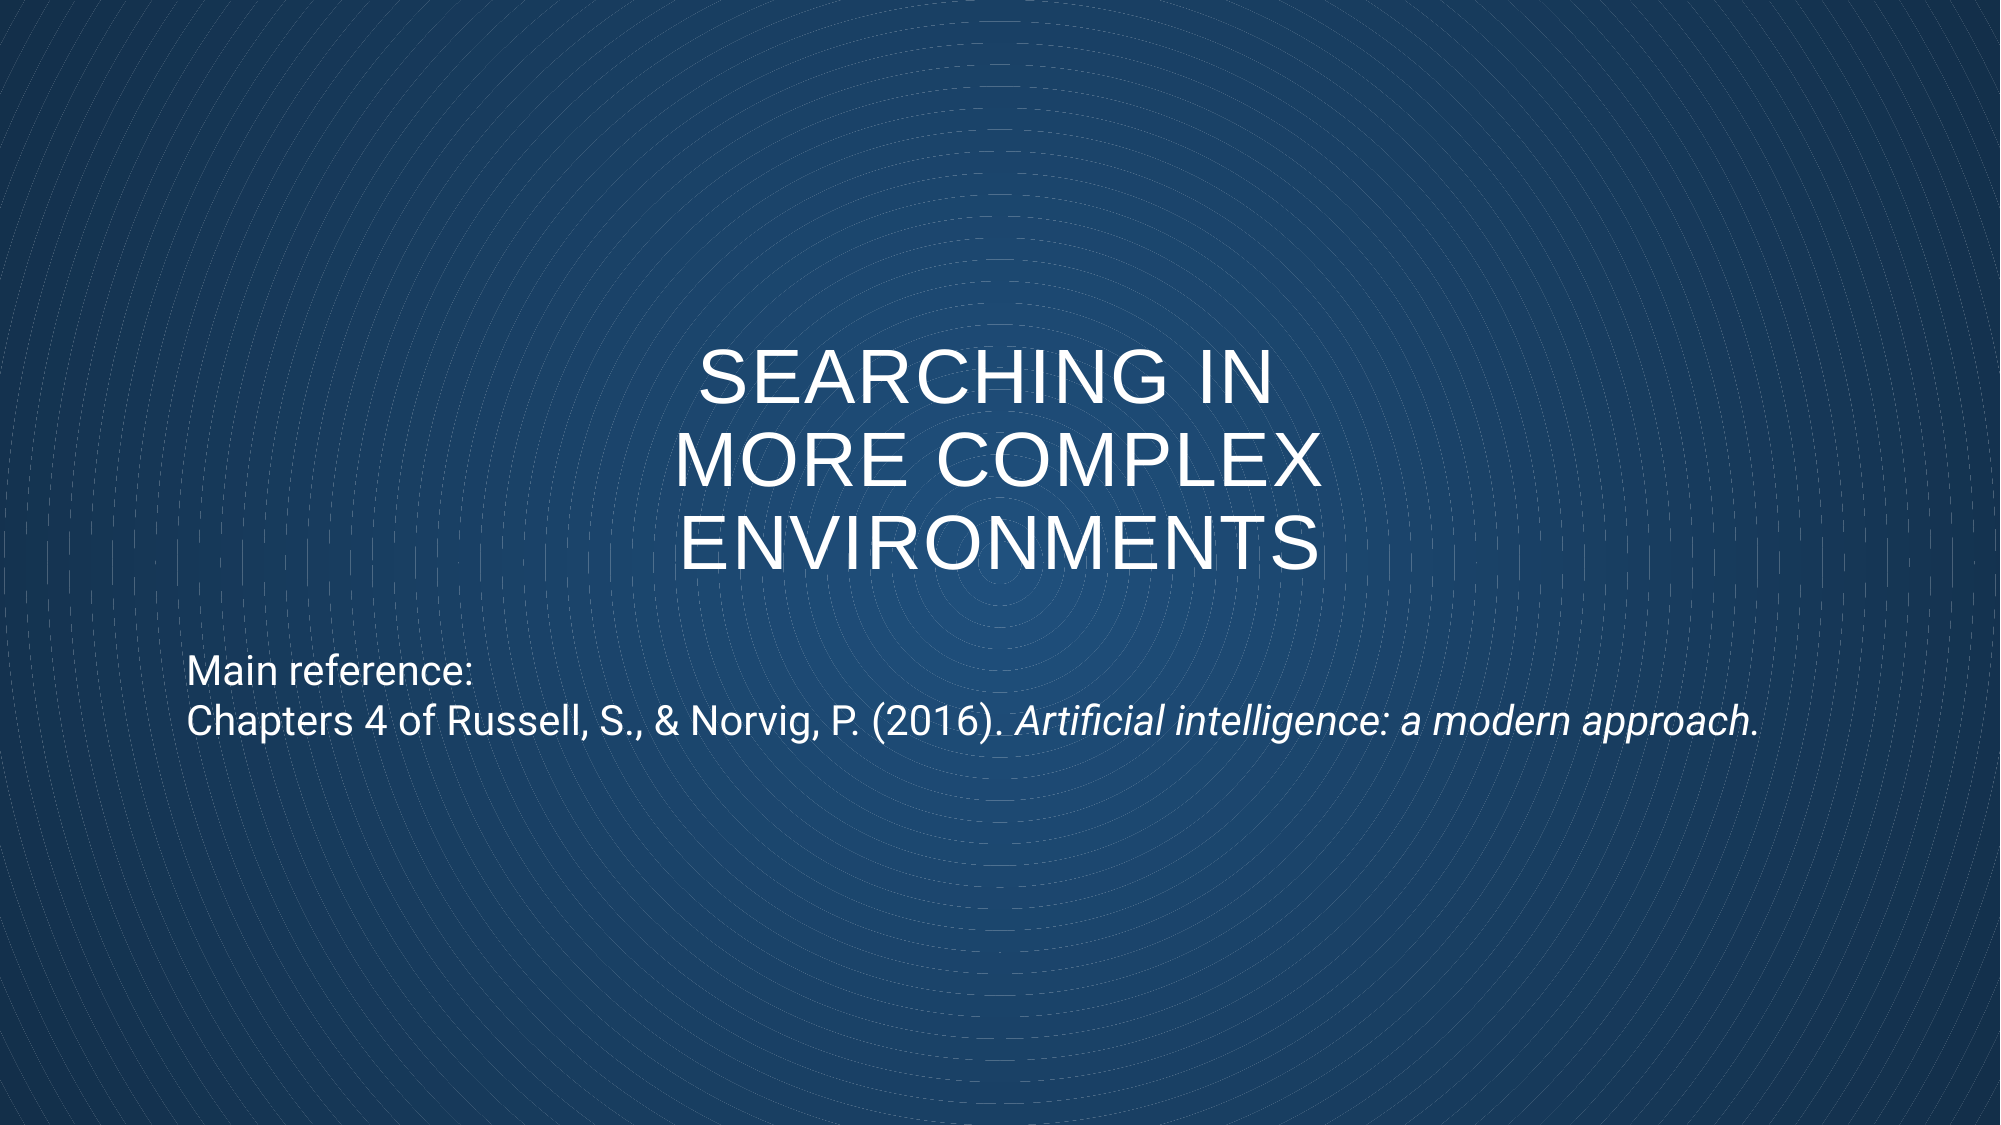

SEARCHING IN
MORE COMPLEX ENVIRONMENTS
Main reference:
Chapters 4 of Russell, S., & Norvig, P. (2016). Artificial intelligence: a modern approach.